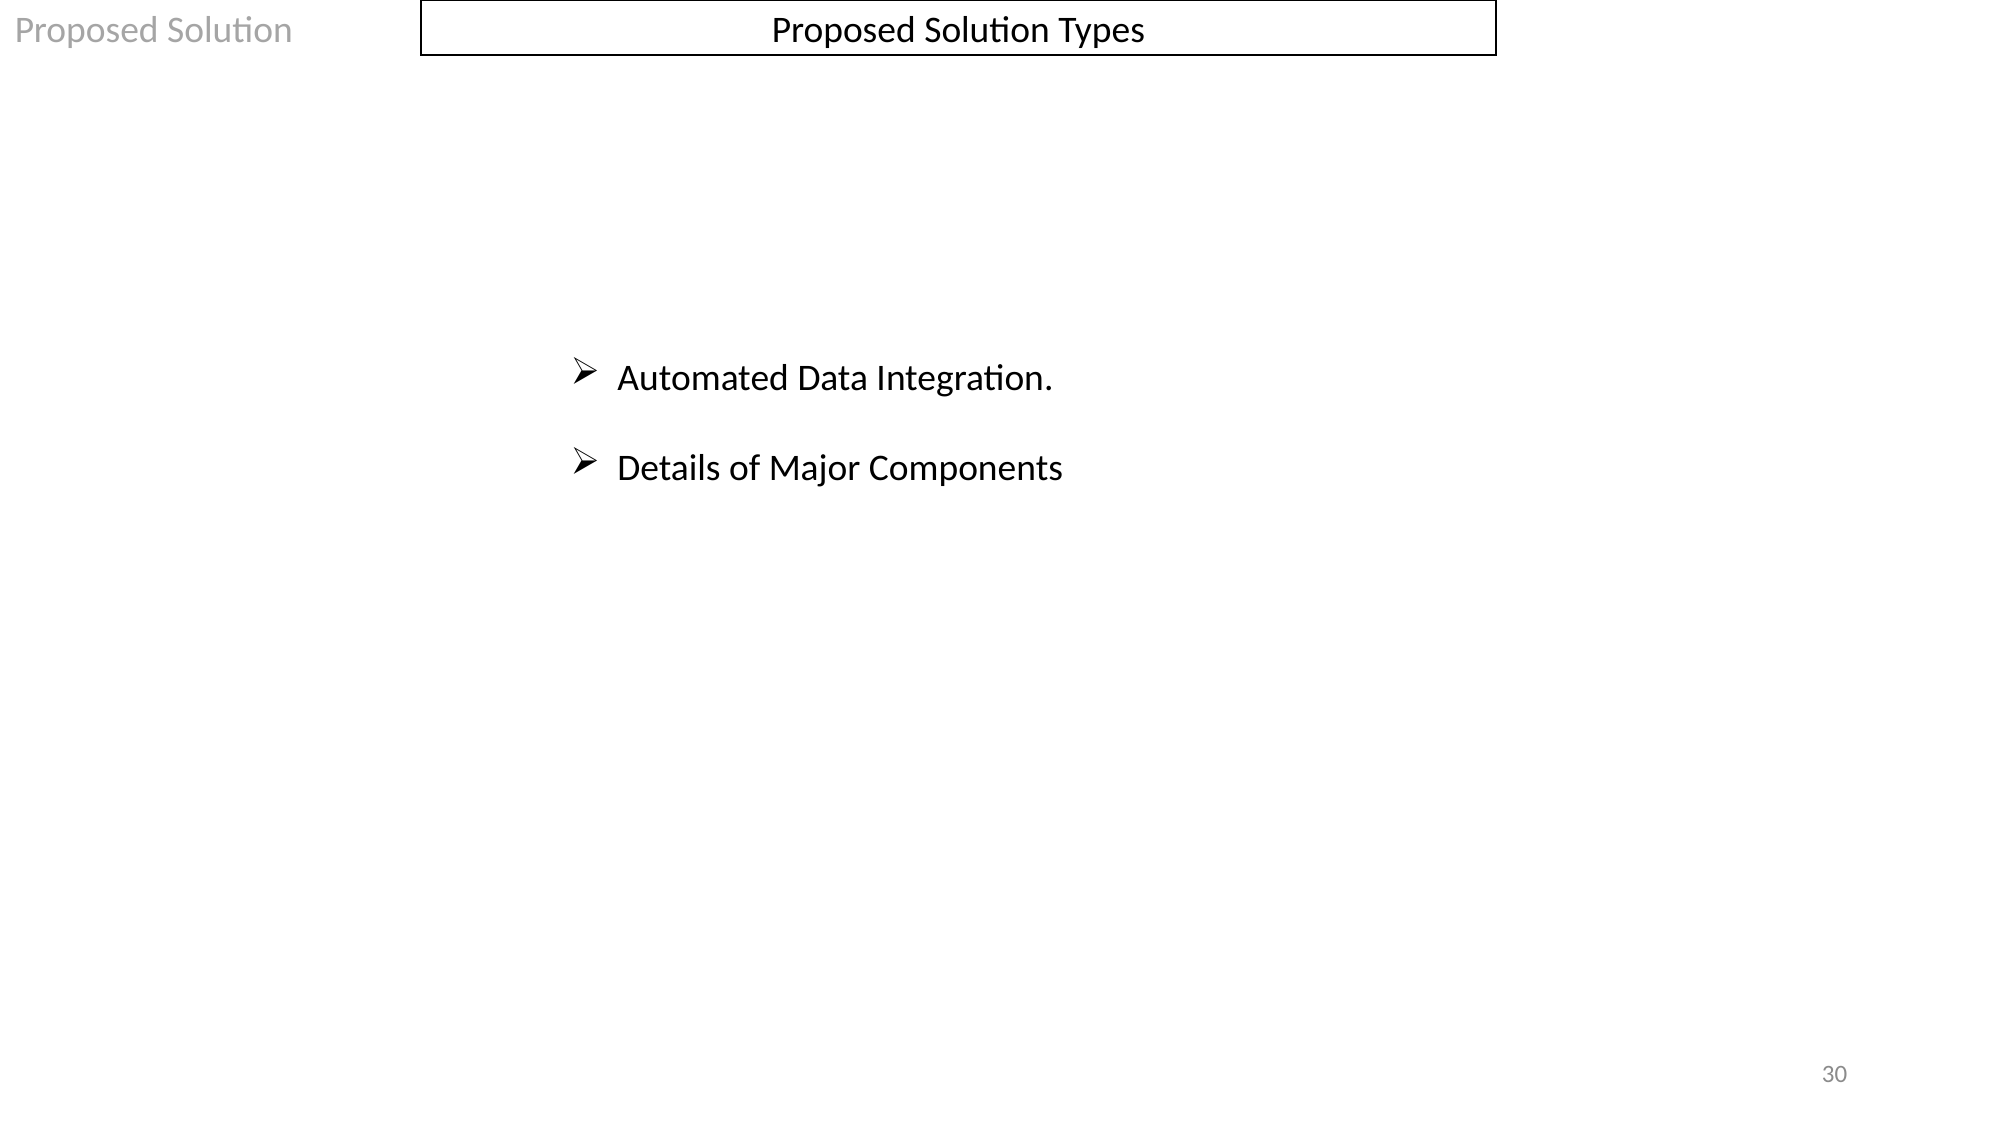

Proposed Solution
Proposed Solution Types
Automated Data Integration.

Details of Major Components

30